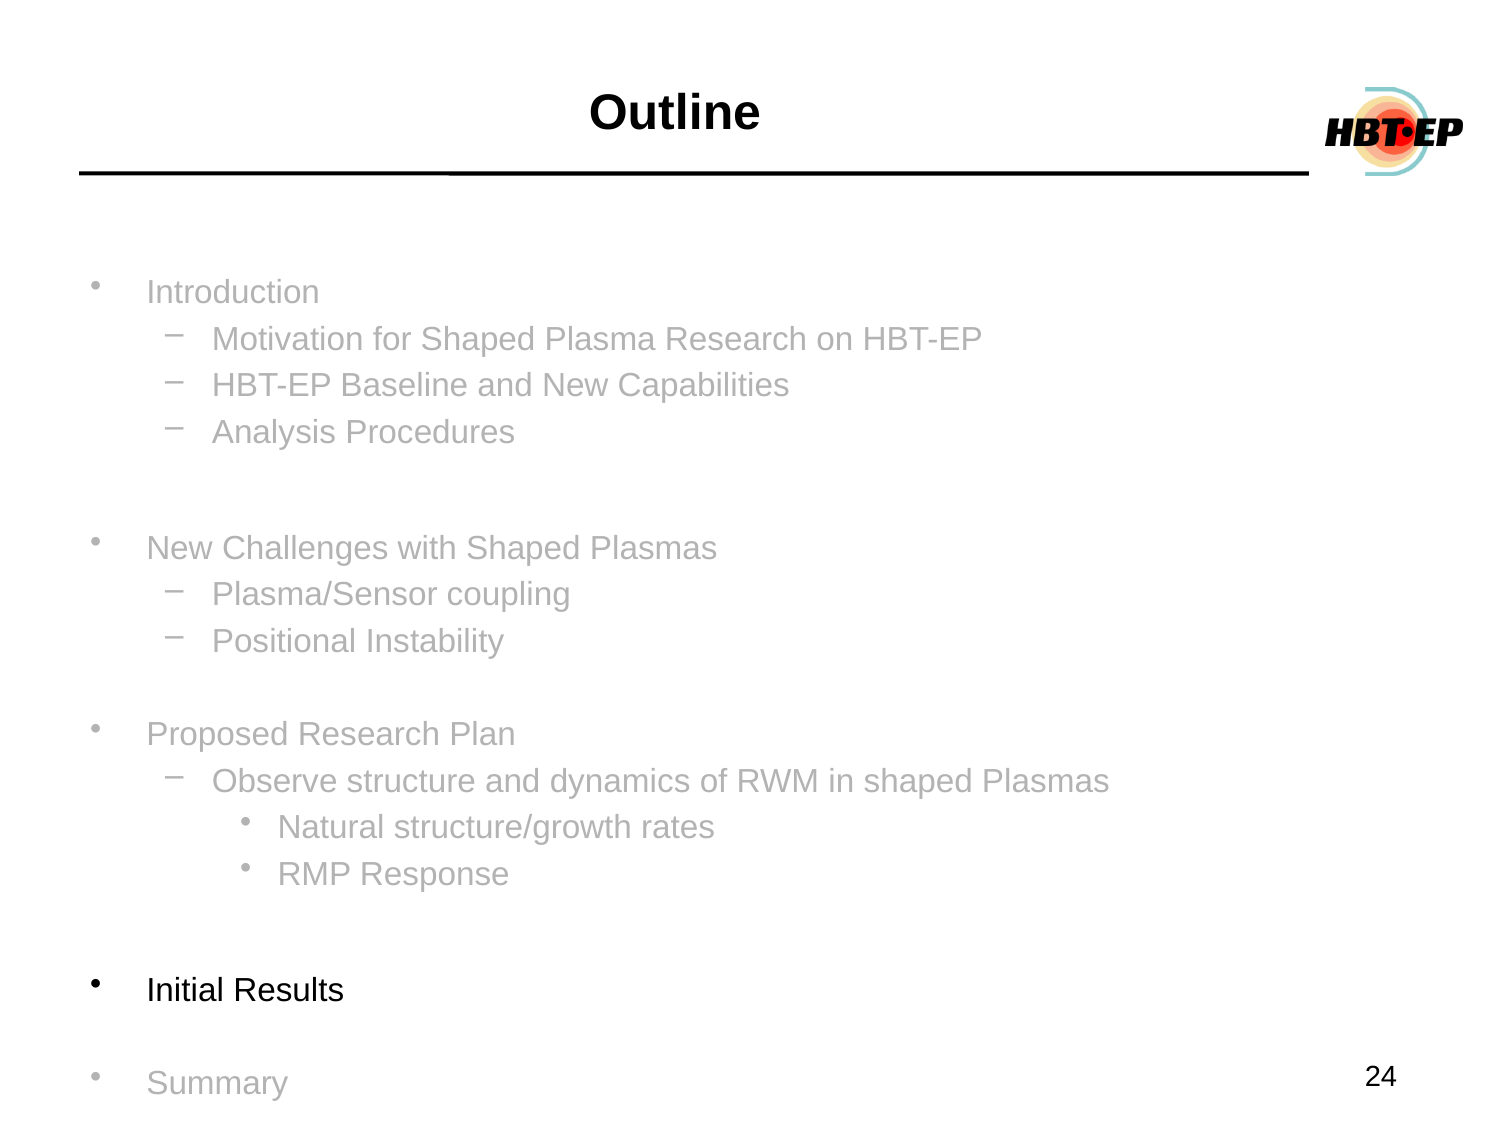

# Outline
Introduction
Motivation for Shaped Plasma Research on HBT-EP
HBT-EP Baseline and New Capabilities
Analysis Procedures

New Challenges with Shaped Plasmas
Plasma/Sensor coupling
Positional Instability

Proposed Research Plan
Observe structure and dynamics of RWM in shaped Plasmas
Natural structure/growth rates
RMP Response

Initial Results

Summary